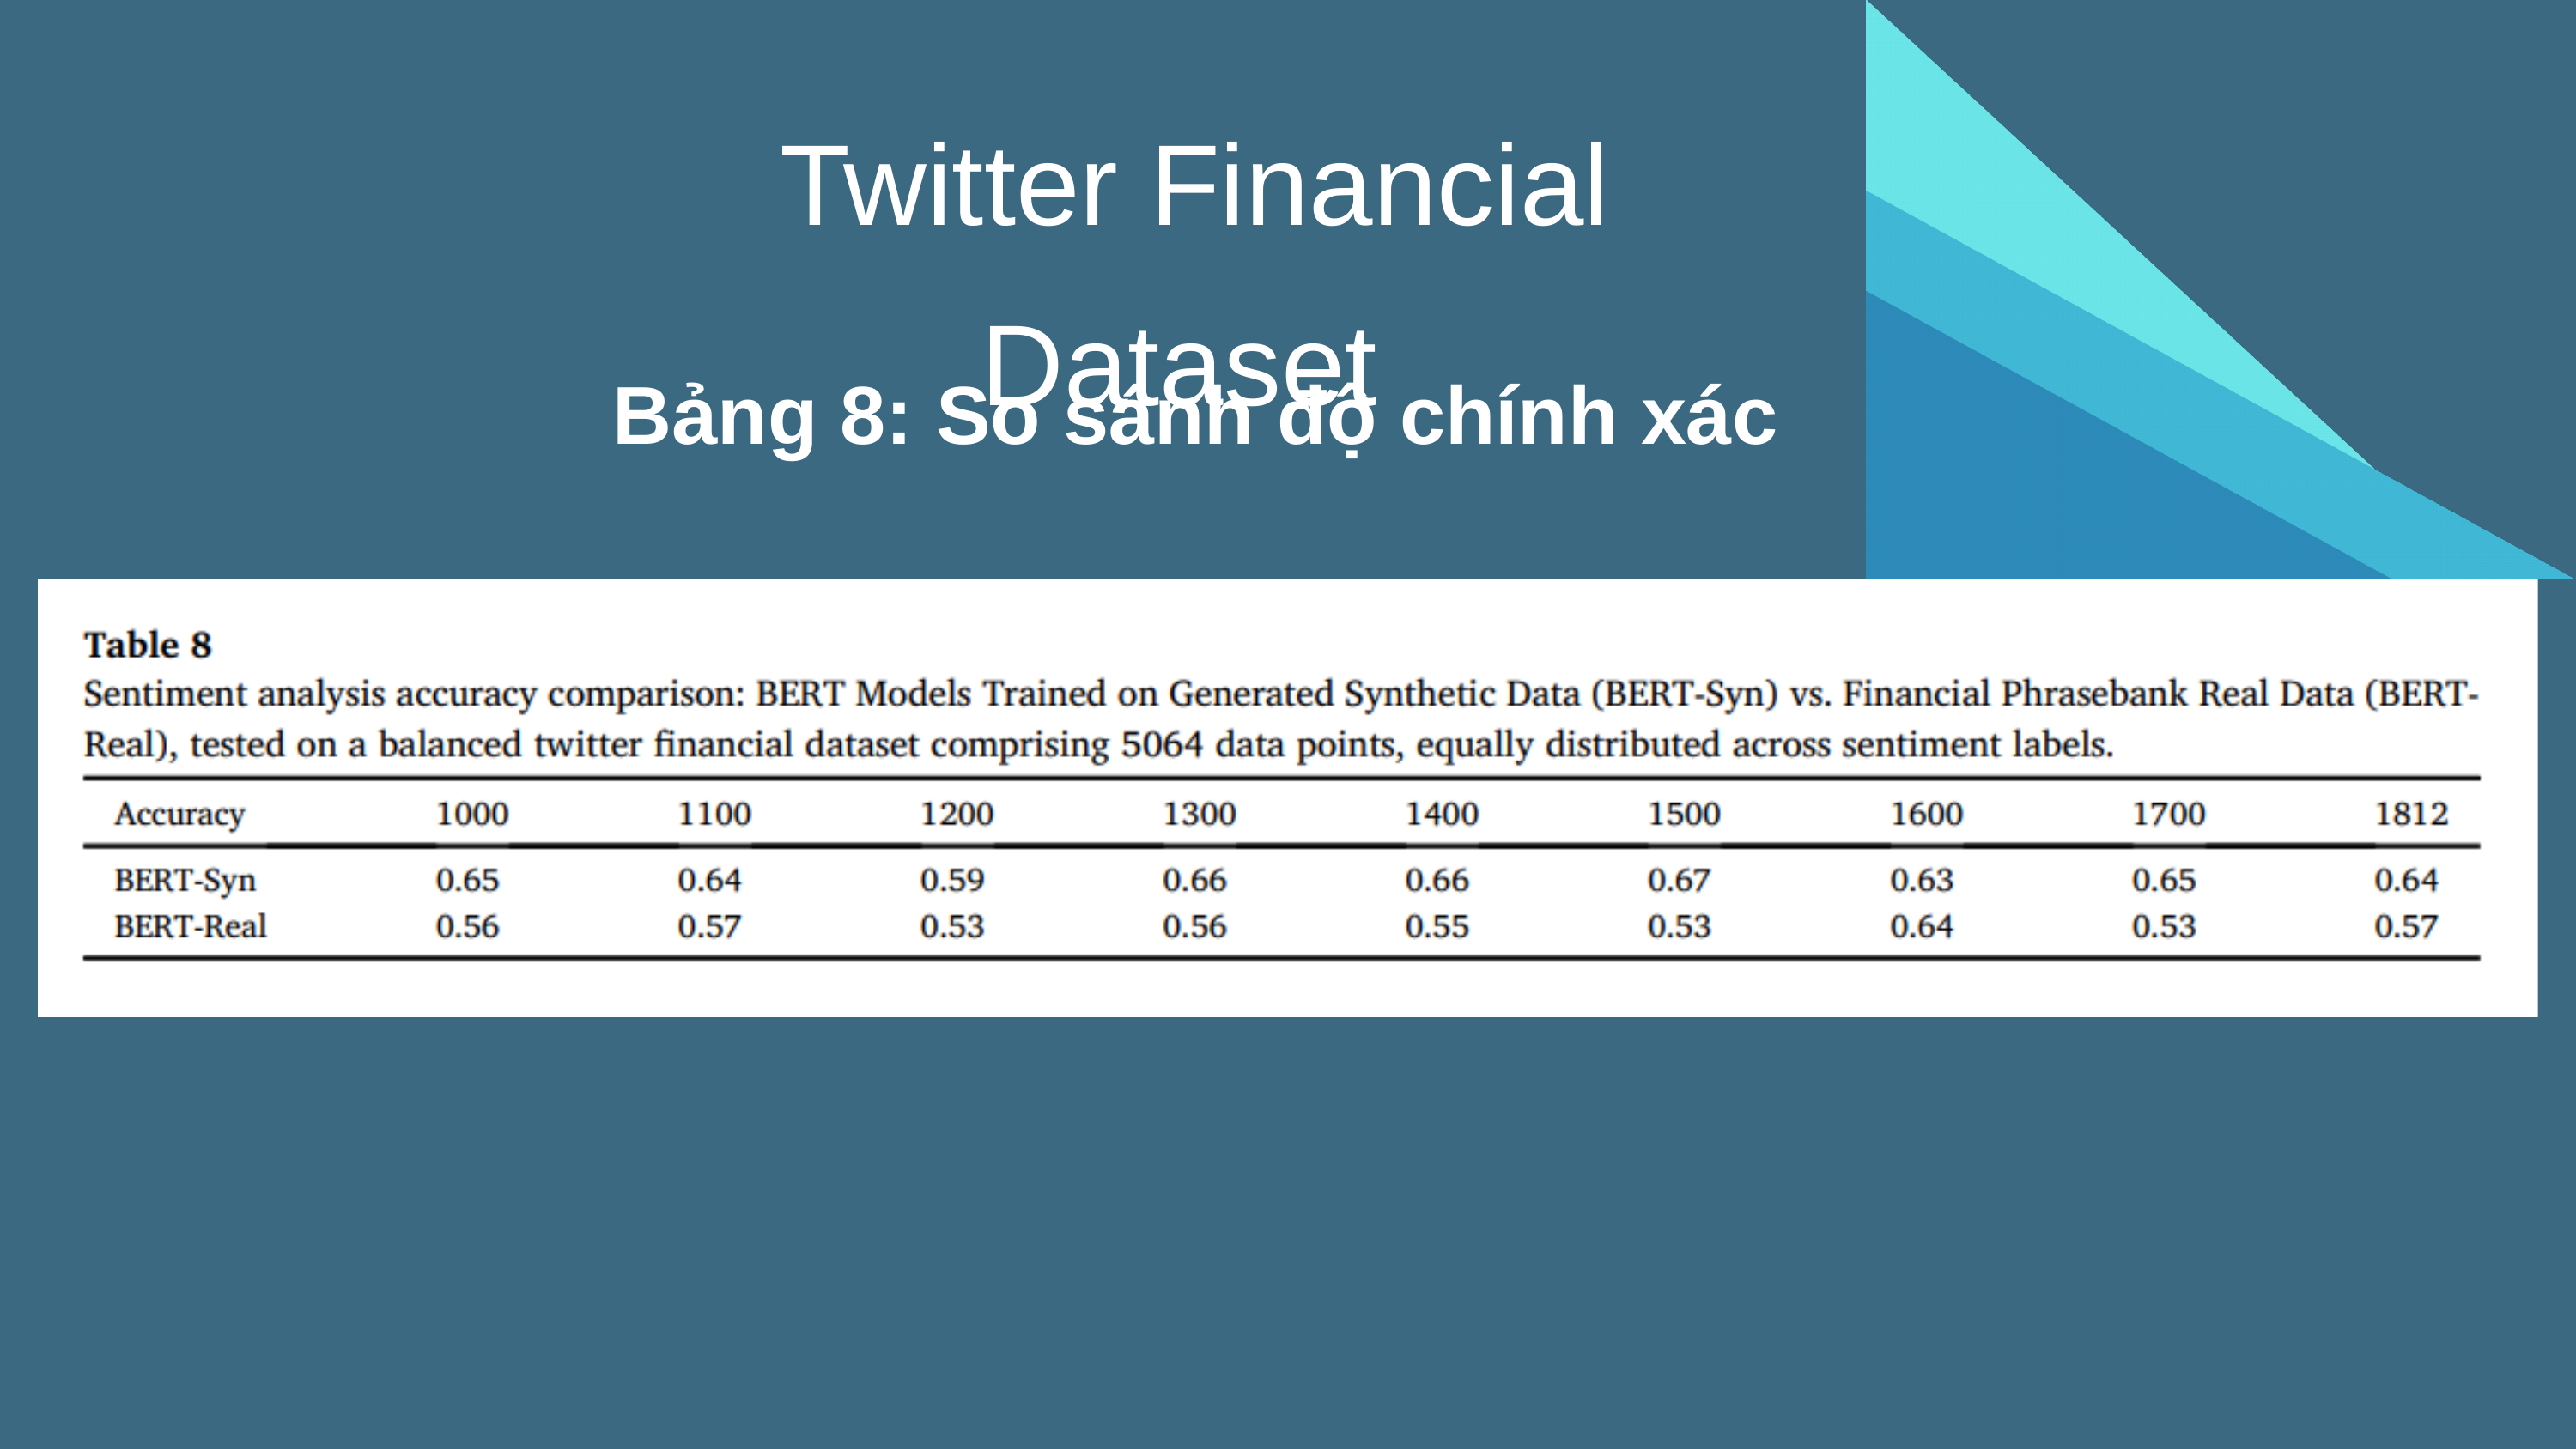

Twitter Financial Dataset
Bảng 8: So sánh độ chính xác